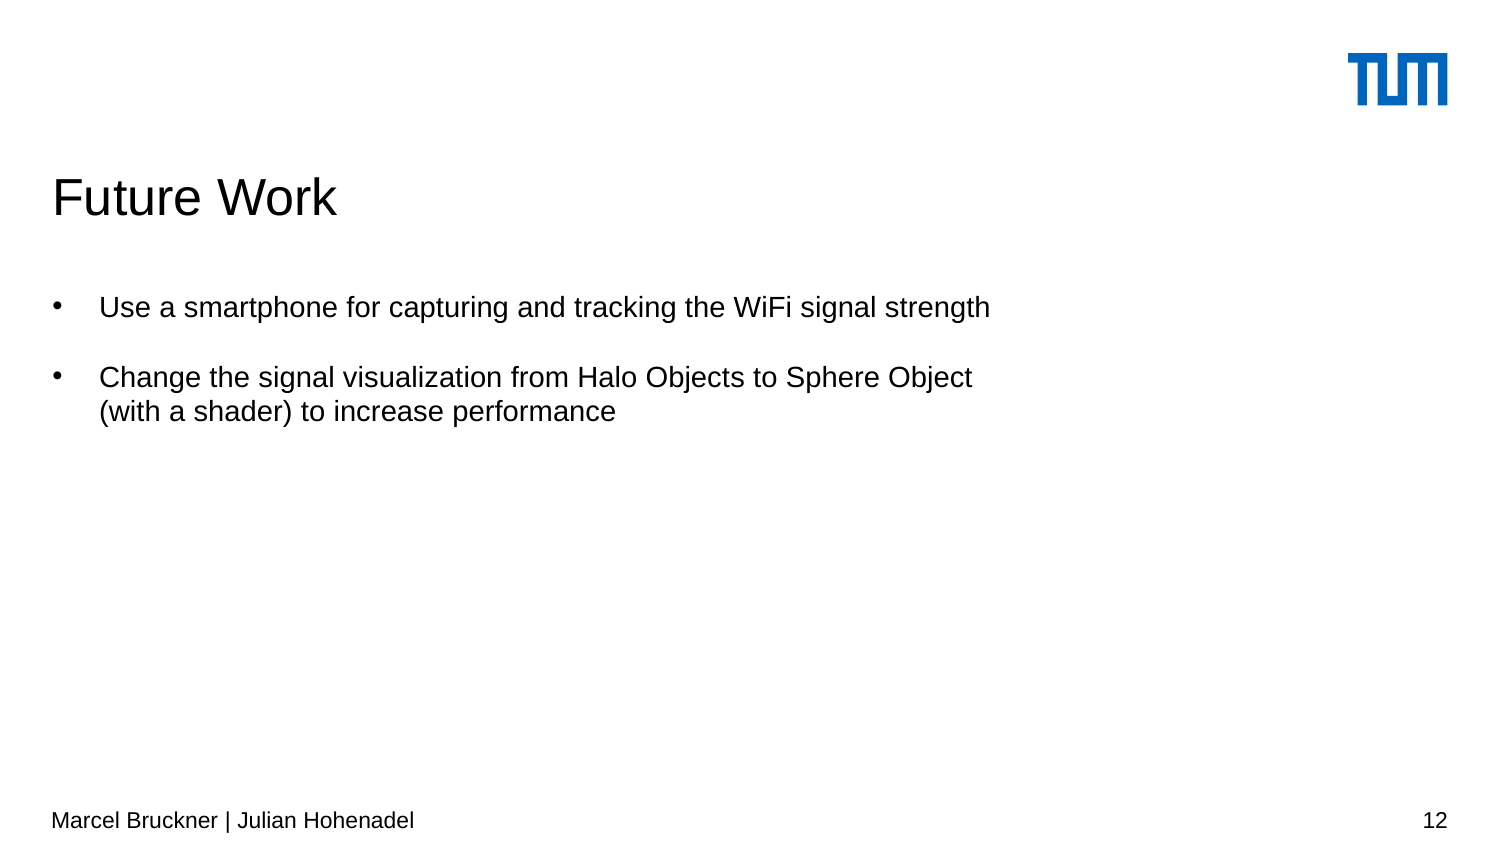

# Future Work
Use a smartphone for capturing and tracking the WiFi signal strength

Change the signal visualization from Halo Objects to Sphere Object (with a shader) to increase performance
Marcel Bruckner | Julian Hohenadel
12